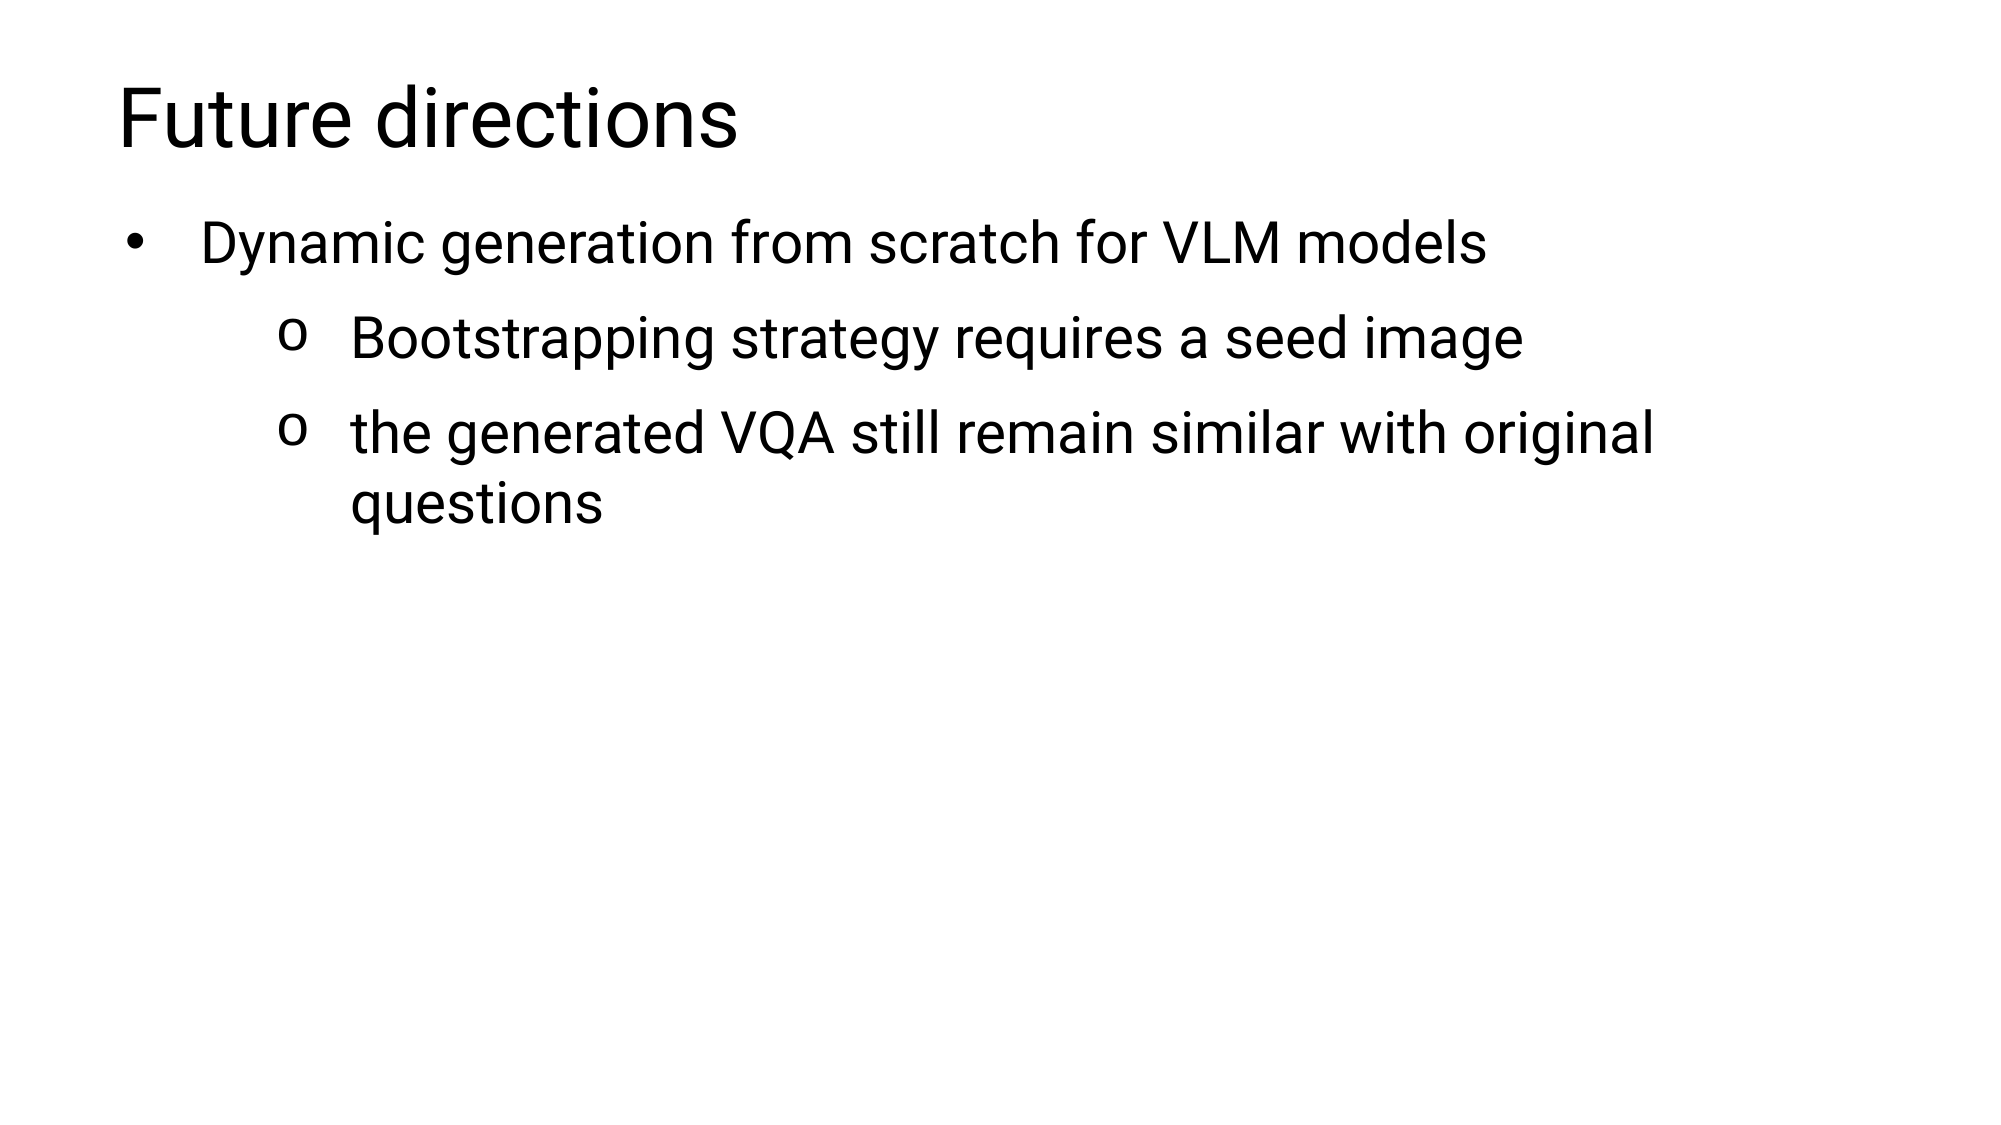

# Future directions
Dynamic generation from scratch for VLM models
Bootstrapping strategy requires a seed image
the generated VQA still remain similar with original questions